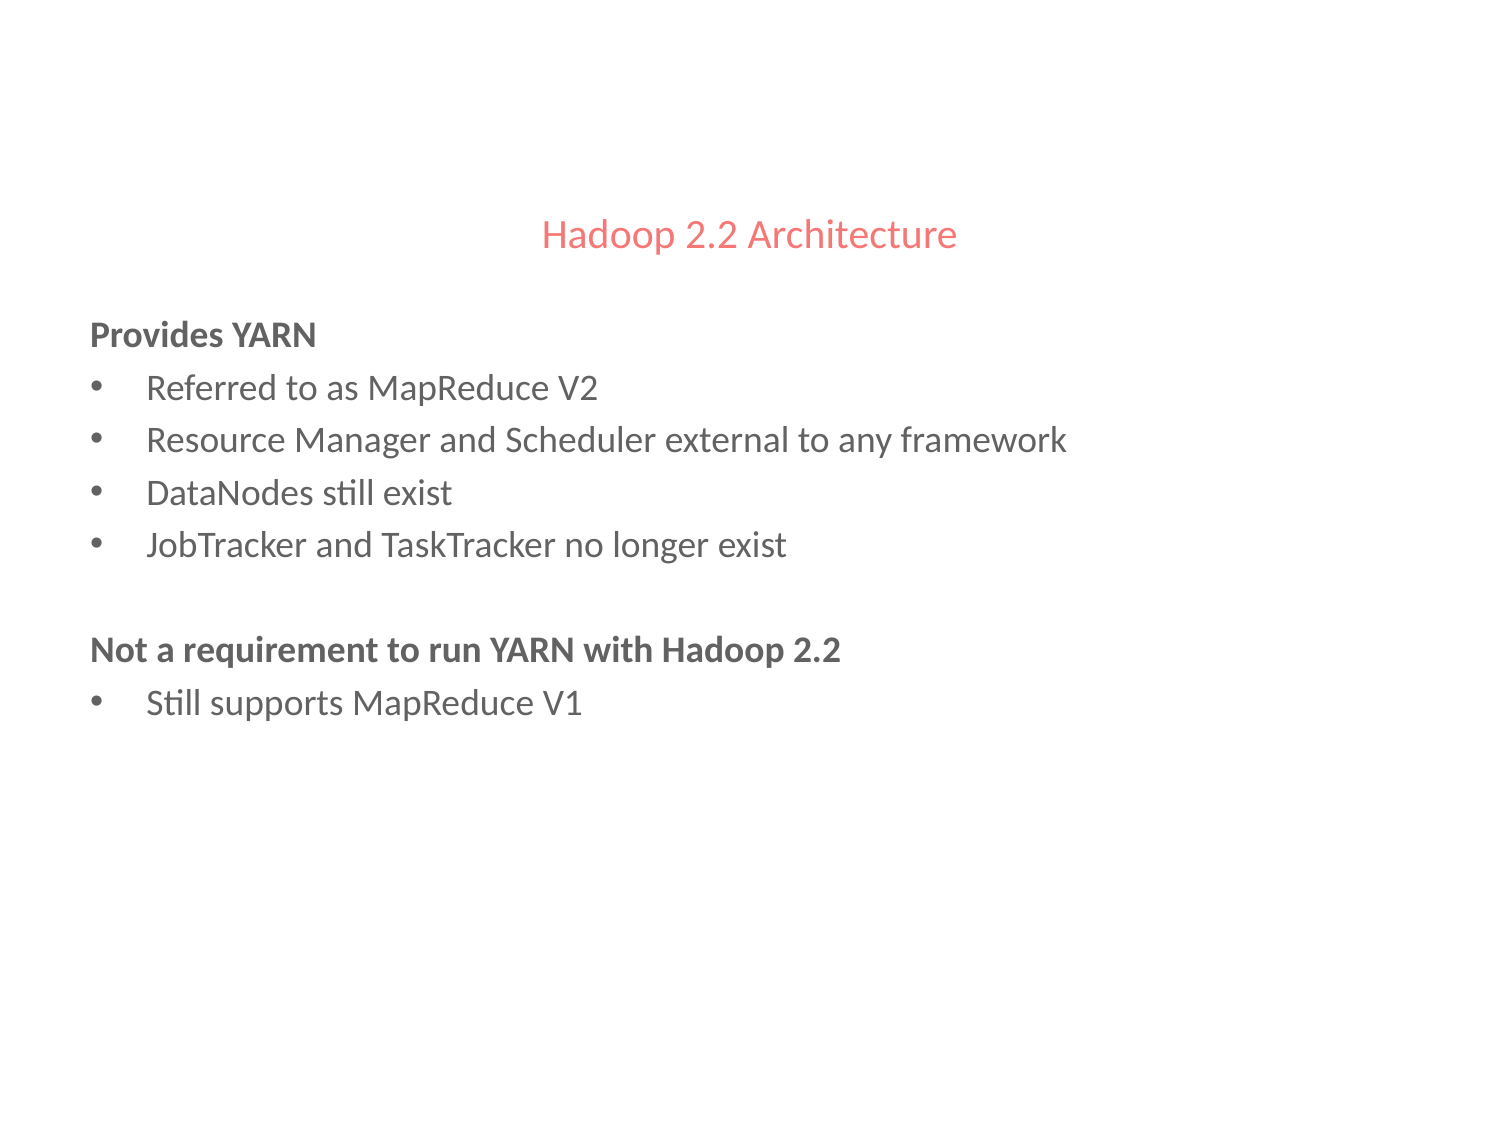

# Hadoop 2.2 Architecture
Provides YARN
Referred to as MapReduce V2
Resource Manager and Scheduler external to any framework
DataNodes still exist
JobTracker and TaskTracker no longer exist

Not a requirement to run YARN with Hadoop 2.2
Still supports MapReduce V1